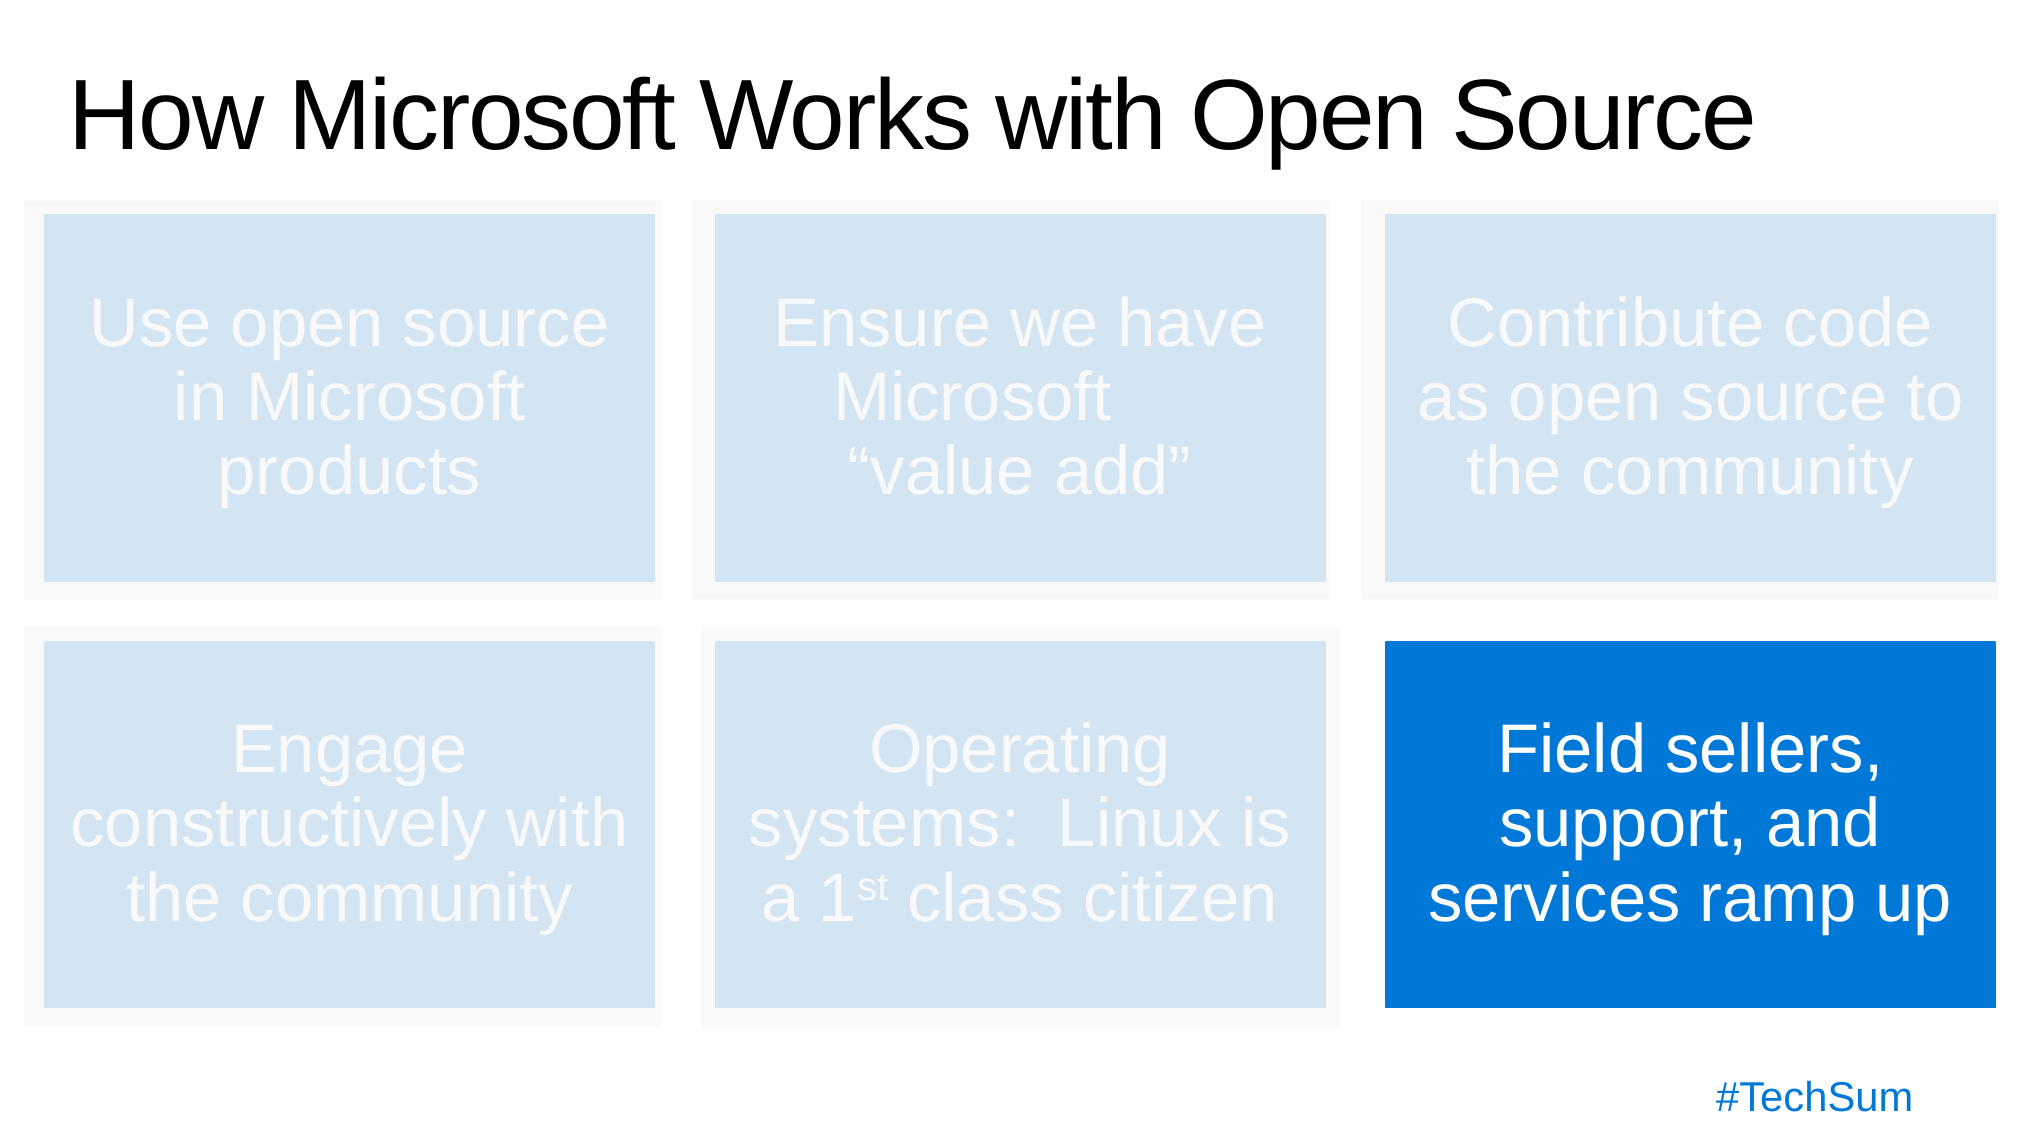

# How Microsoft Works with Open Source

Use open source in Microsoft products
Ensure we have Microsoft      “value add”
Contribute code as open source to the community

Engage constructively with the community
Operating systems:  Linux is a 1st class citizen
Field sellers, support, and services ramp up